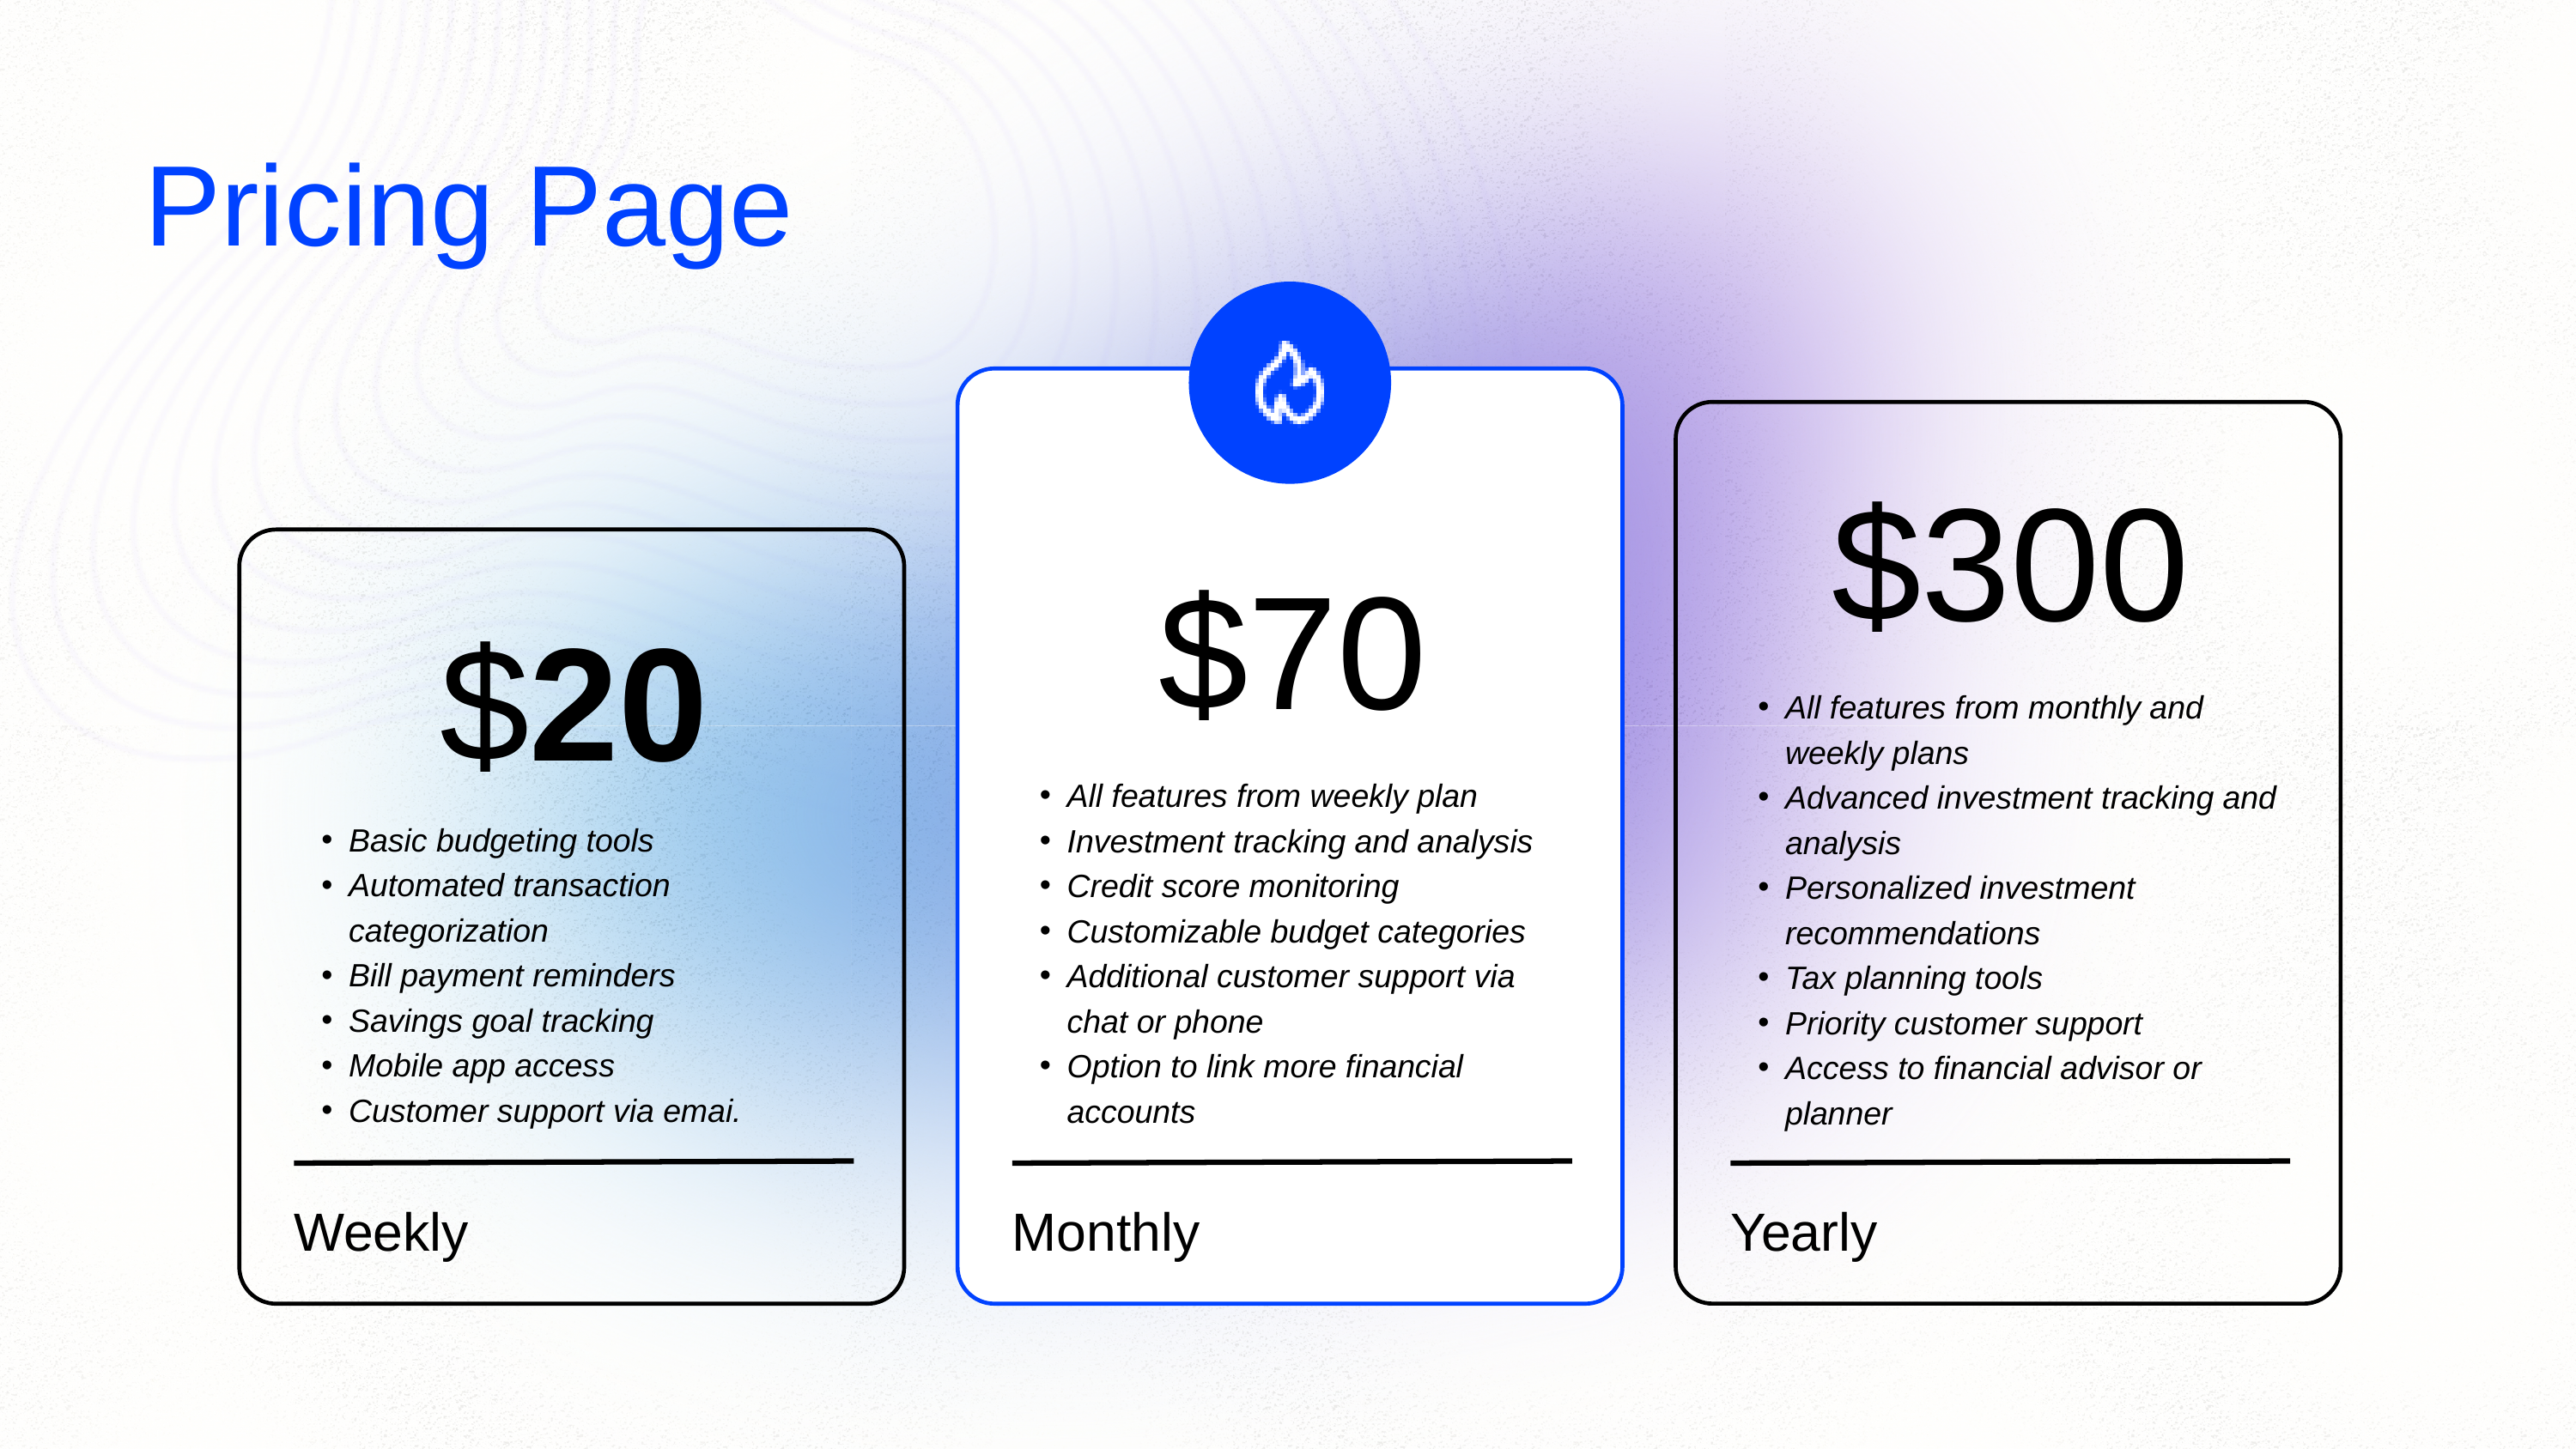

Pricing Page

$70
All features from weekly plan
Investment tracking and analysis
Credit score monitoring
Customizable budget categories
Additional customer support via chat or phone
Option to link more financial accounts

Monthly

$300
All features from monthly and weekly plans
Advanced investment tracking and analysis
Personalized investment recommendations
Tax planning tools
Priority customer support
Access to financial advisor or planner

Yearly

$20
Basic budgeting tools
Automated transaction categorization
Bill payment reminders
Savings goal tracking
Mobile app access
Customer support via emai.

Weekly